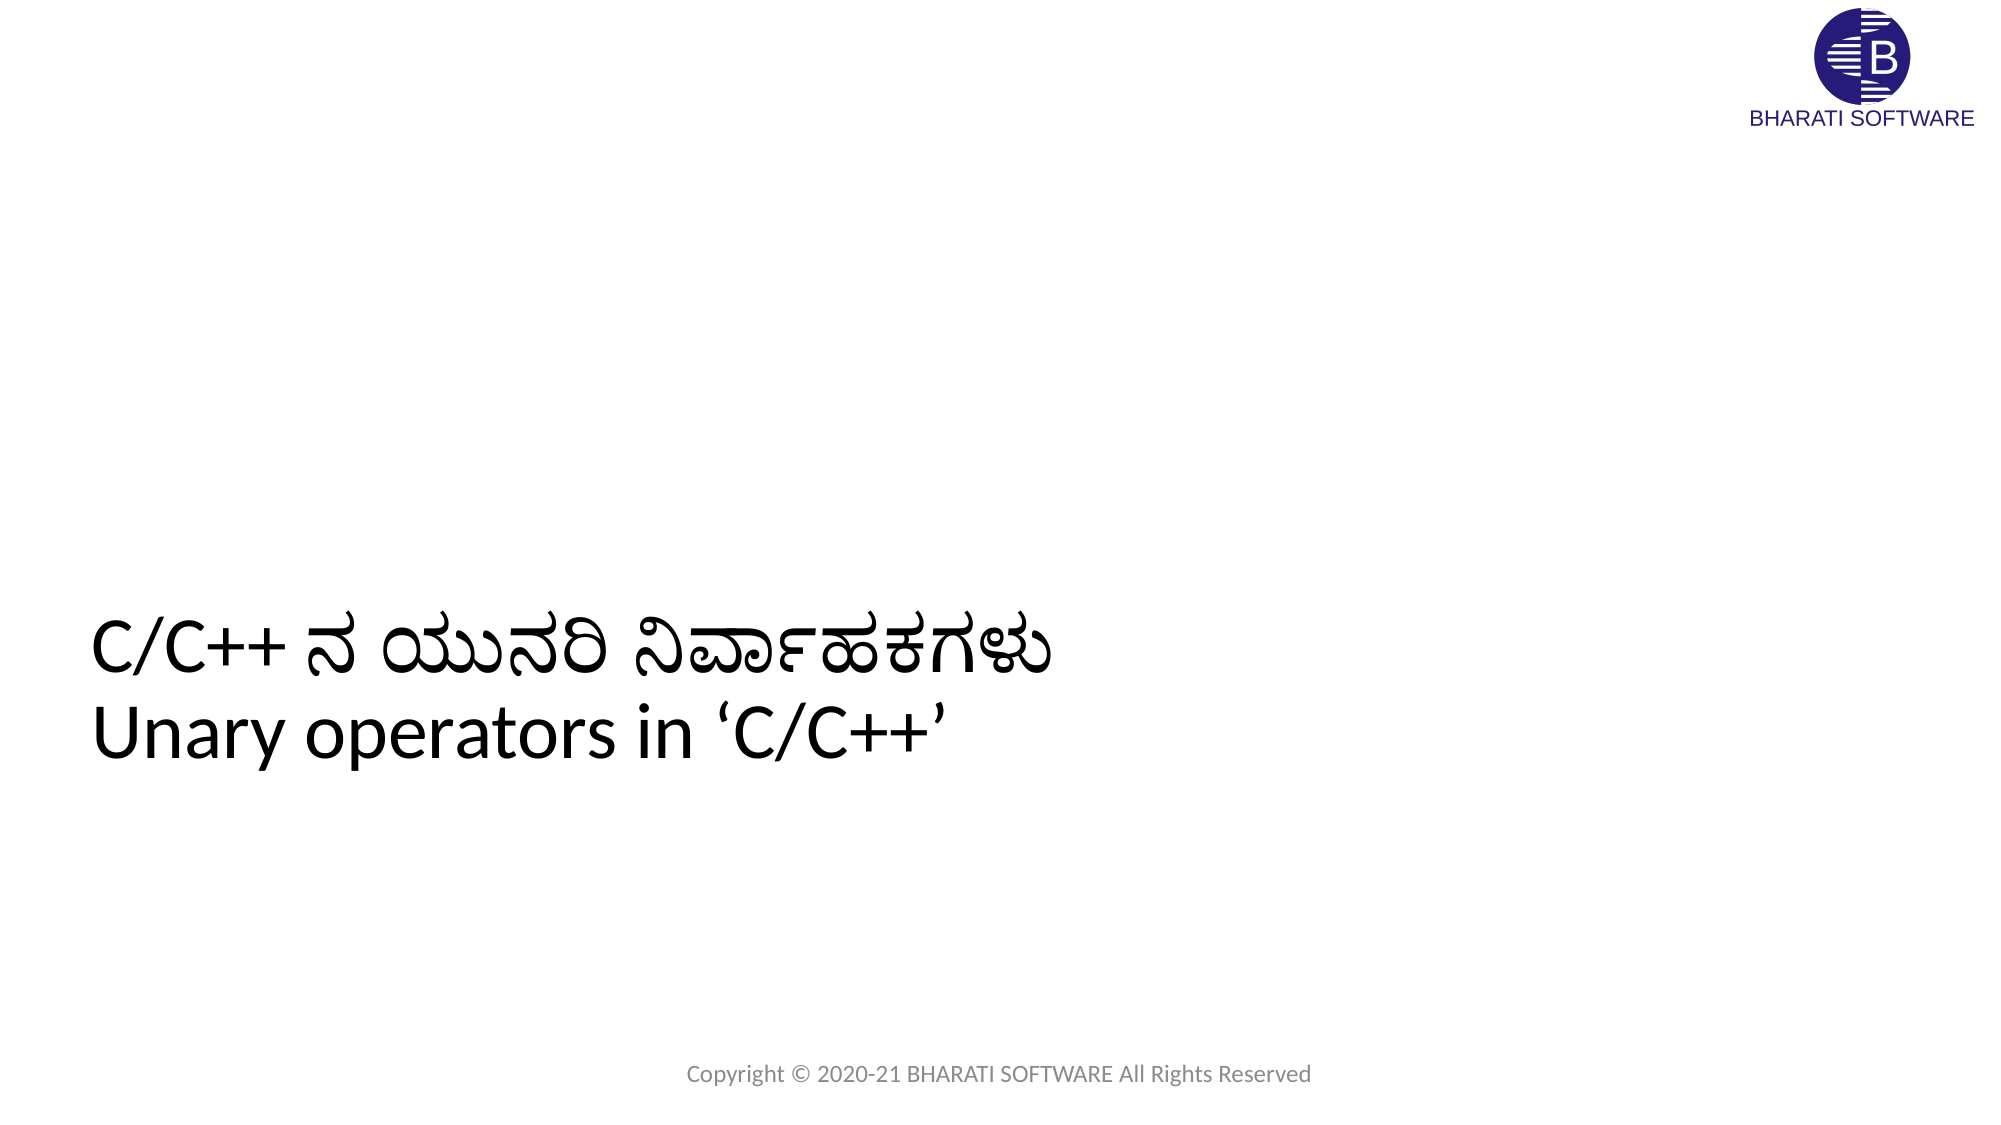

# C/C++ ನ ಯುನರಿ ನಿರ್ವಾಹಕಗಳು Unary operators in ‘C/C++’
Copyright © 2020-21 BHARATI SOFTWARE All Rights Reserved